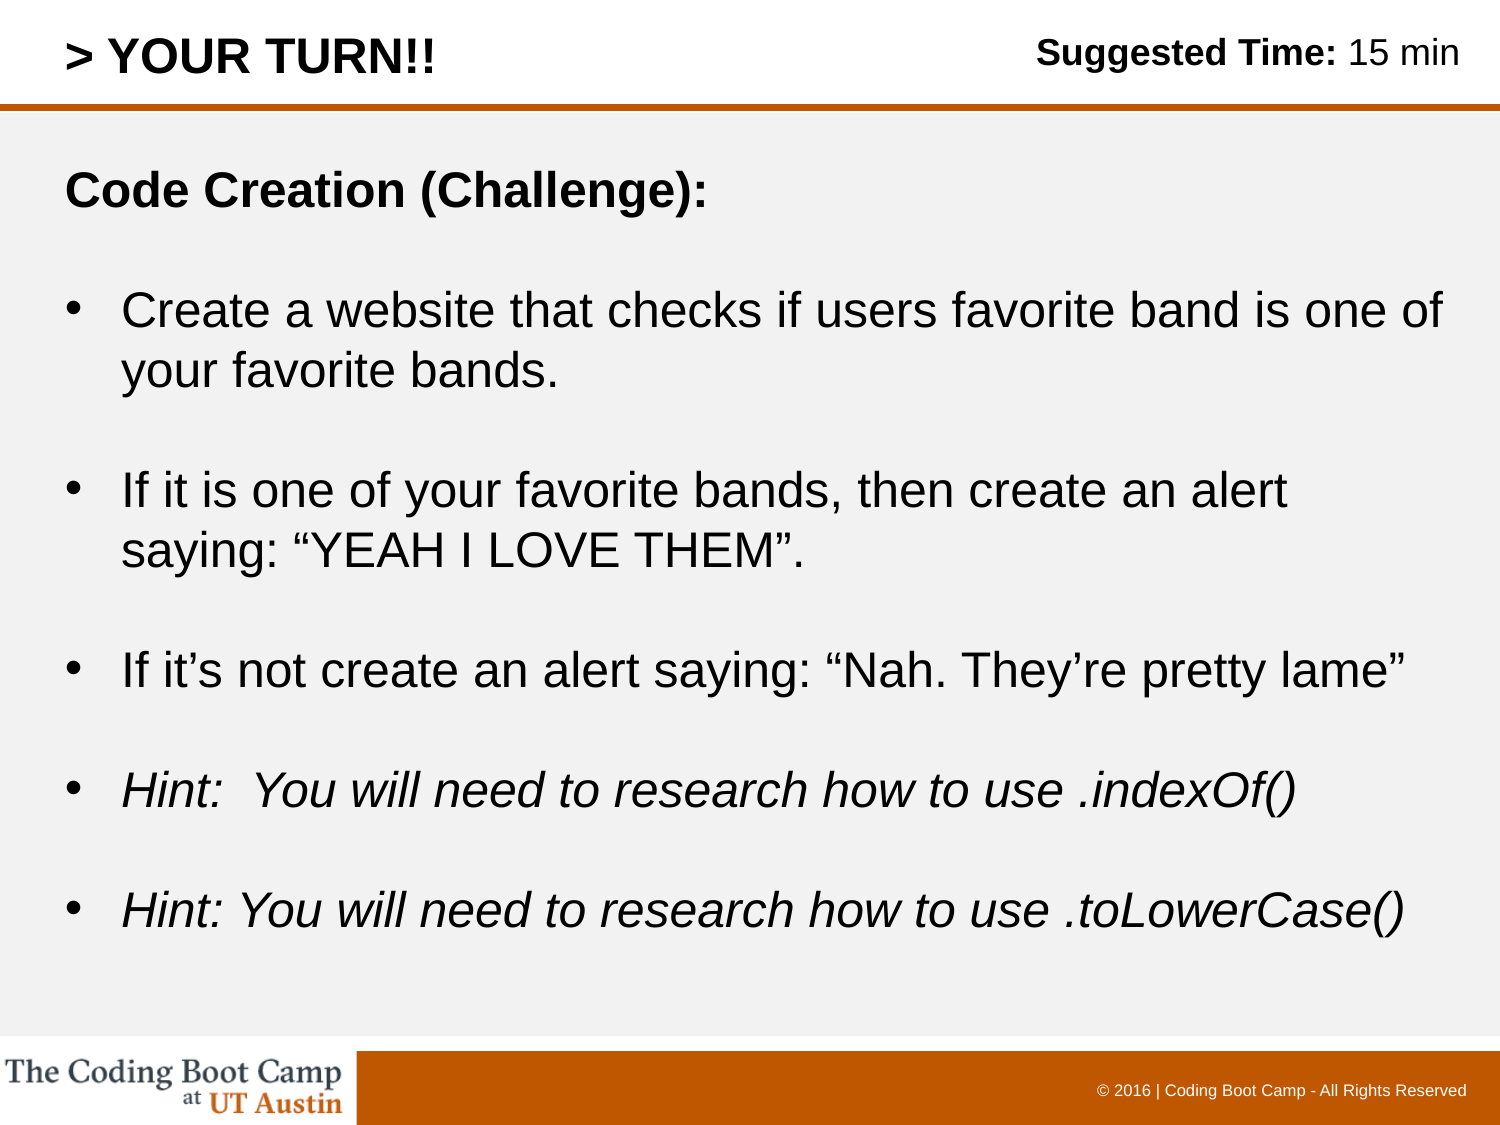

> YOUR TURN!!
Suggested Time: 15 min

Code Creation (Challenge):

Create a website that checks if users favorite band is one of your favorite bands.

If it is one of your favorite bands, then create an alert saying: “YEAH I LOVE THEM”.

If it’s not create an alert saying: “Nah. They’re pretty lame”

Hint:  You will need to research how to use .indexOf()

Hint: You will need to research how to use .toLowerCase()